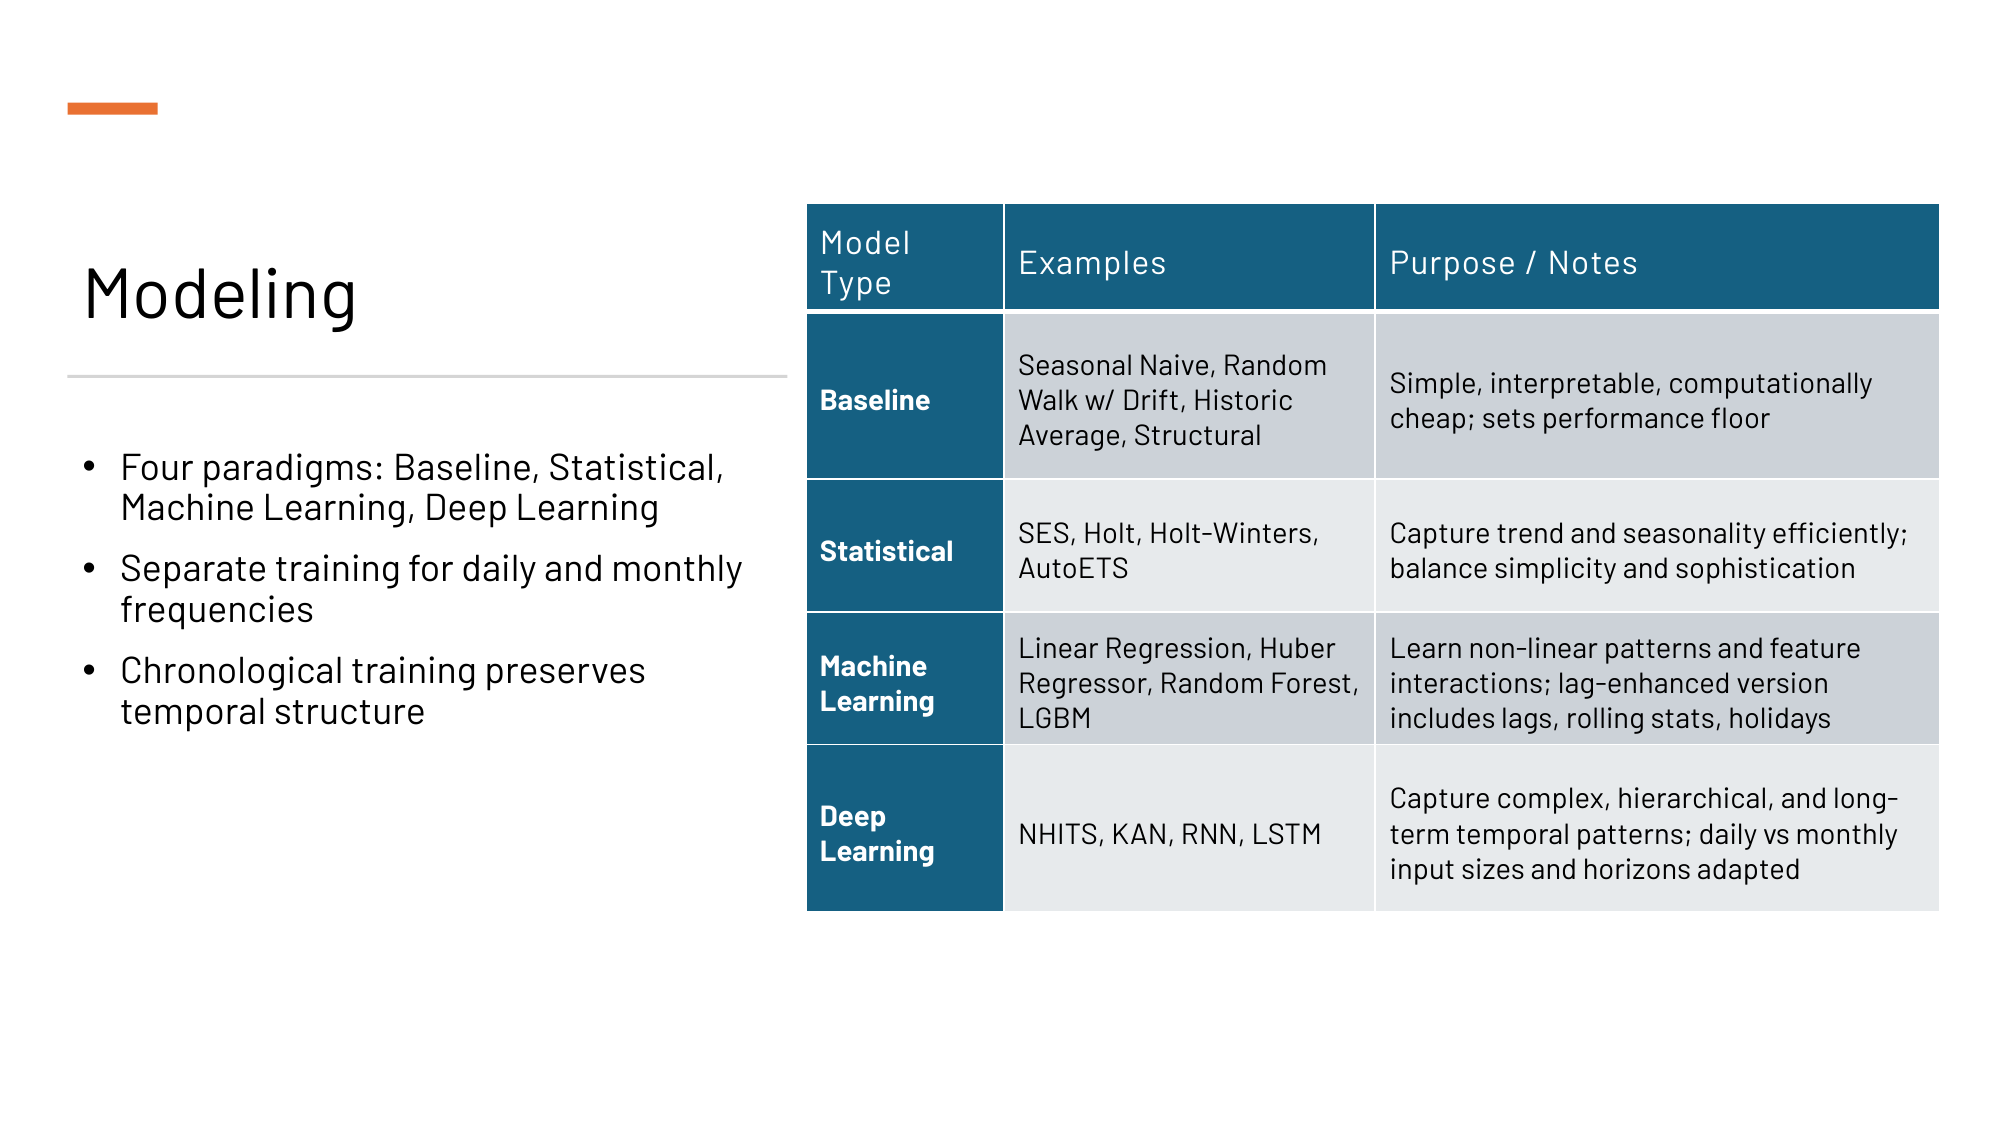

# Modeling
| Model Type | Examples | Purpose / Notes |
| --- | --- | --- |
| Baseline | Seasonal Naive, Random Walk w/ Drift, Historic Average, Structural | Simple, interpretable, computationally cheap; sets performance floor |
| Statistical | SES, Holt, Holt-Winters, AutoETS | Capture trend and seasonality efficiently; balance simplicity and sophistication |
| Machine Learning | Linear Regression, Huber Regressor, Random Forest, LGBM | Learn non-linear patterns and feature interactions; lag-enhanced version includes lags, rolling stats, holidays |
| Deep Learning | NHITS, KAN, RNN, LSTM | Capture complex, hierarchical, and long-term temporal patterns; daily vs monthly input sizes and horizons adapted |

Four paradigms: Baseline, Statistical, Machine Learning, Deep Learning
Separate training for daily and monthly frequencies
Chronological training preserves temporal structure